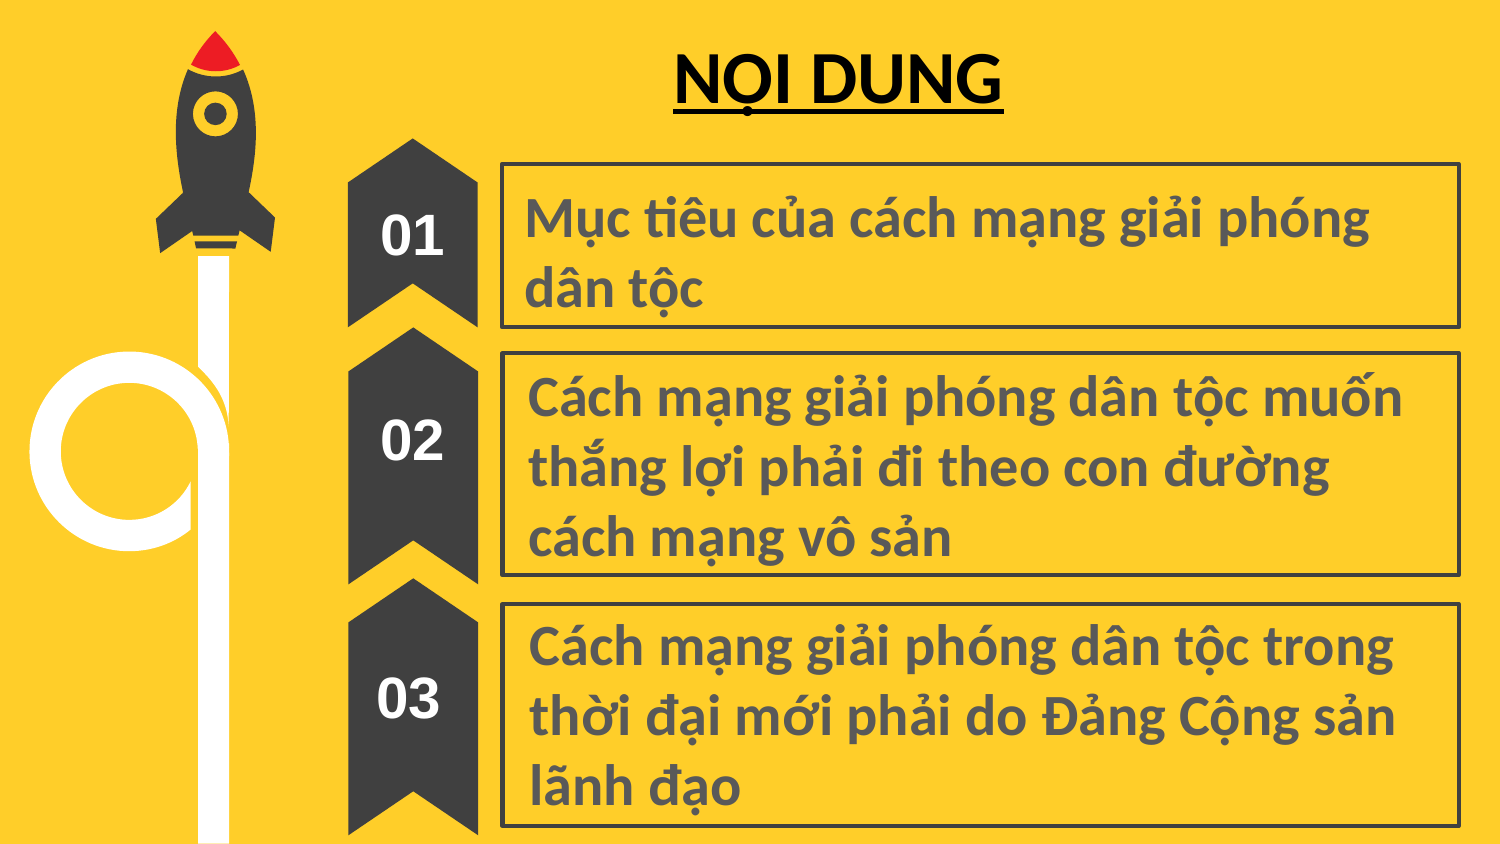

NỘI DUNG

Mục tiêu của cách mạng giải phóng dân tộc

01

Cách mạng giải phóng dân tộc muốn thắng lợi phải đi theo con đường cách mạng vô sản

02

Cách mạng giải phóng dân tộc trong thời đại mới phải do Đảng Cộng sản lãnh đạo

03